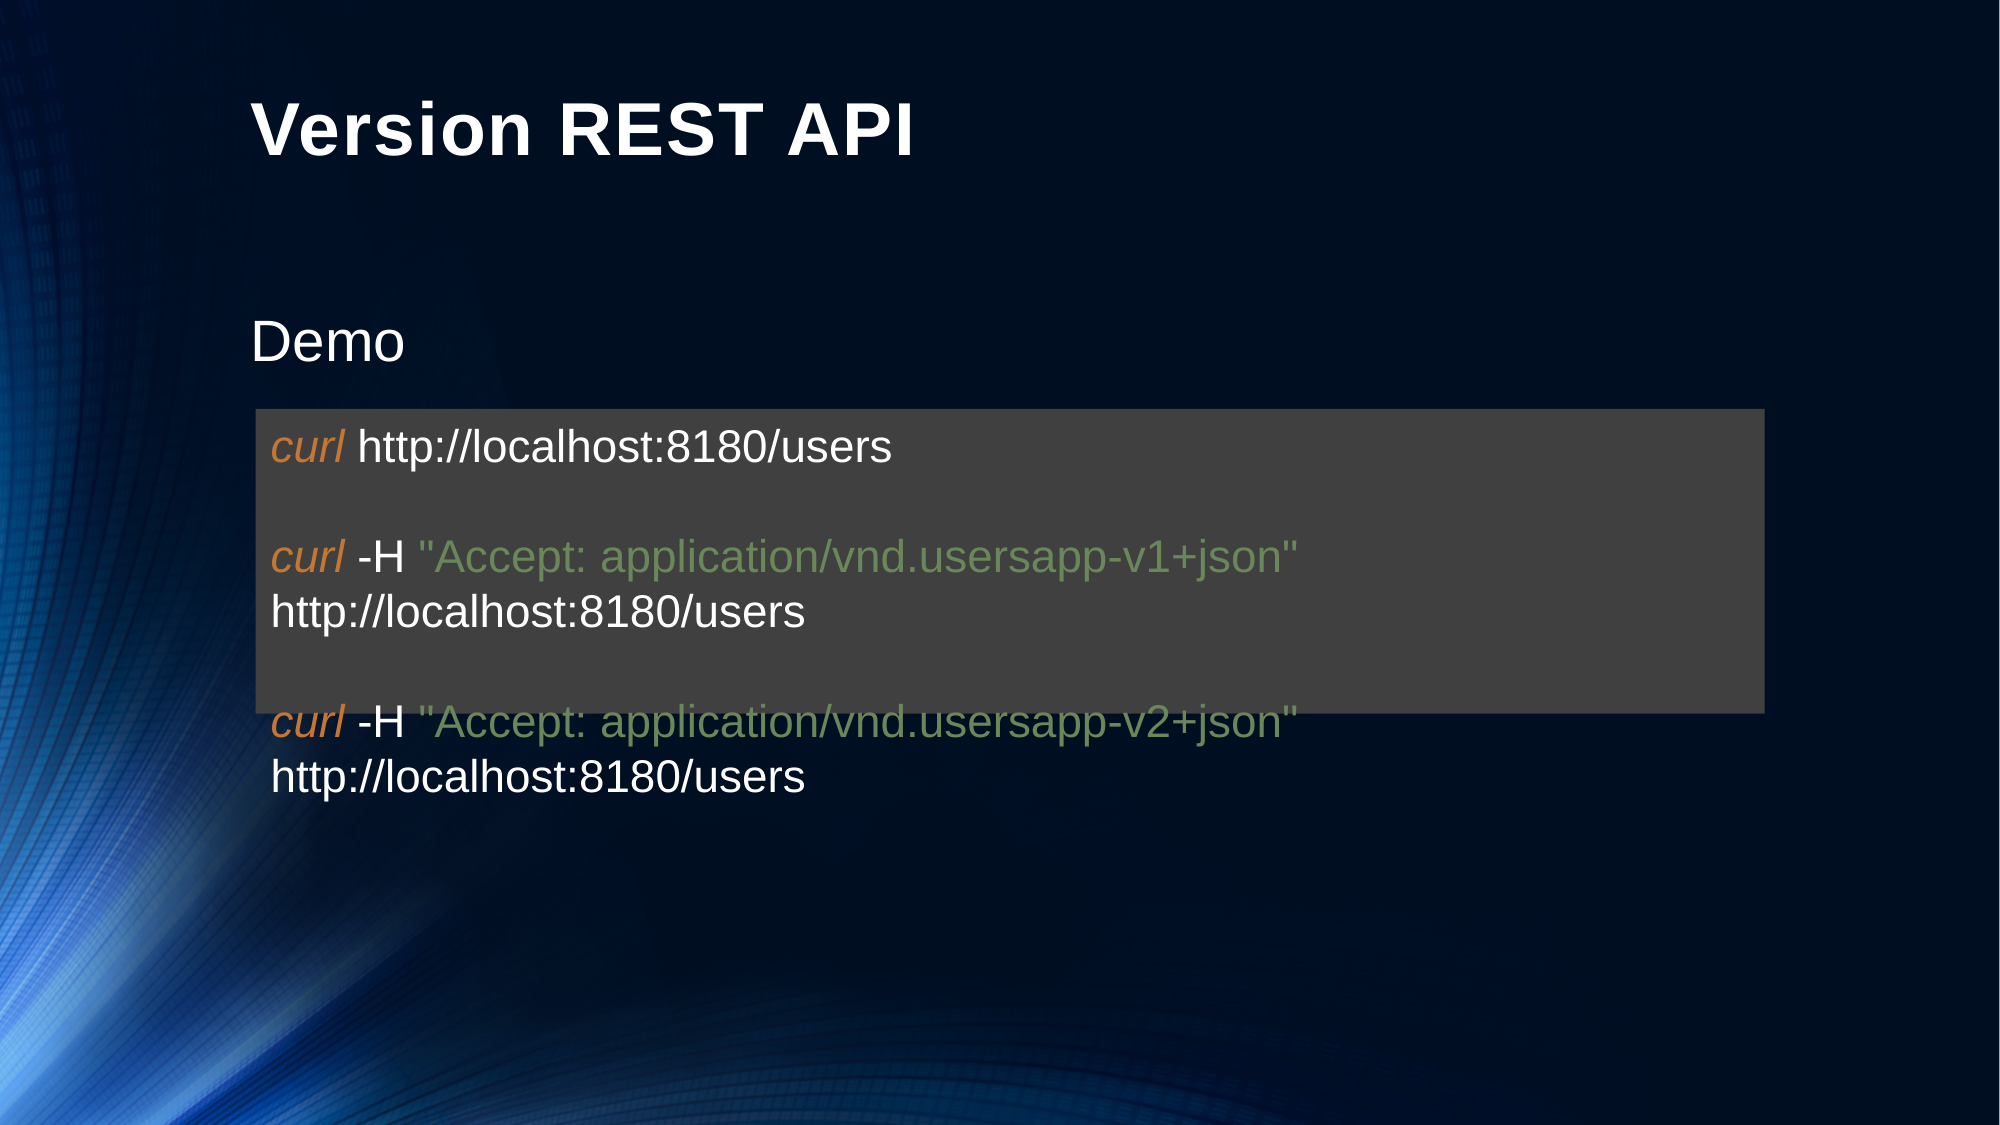

# Version REST API

Demo

curl http://localhost:8180/users
curl -H "Accept: application/vnd.usersapp-v1+json" http://localhost:8180/users
curl -H "Accept: application/vnd.usersapp-v2+json" http://localhost:8180/users